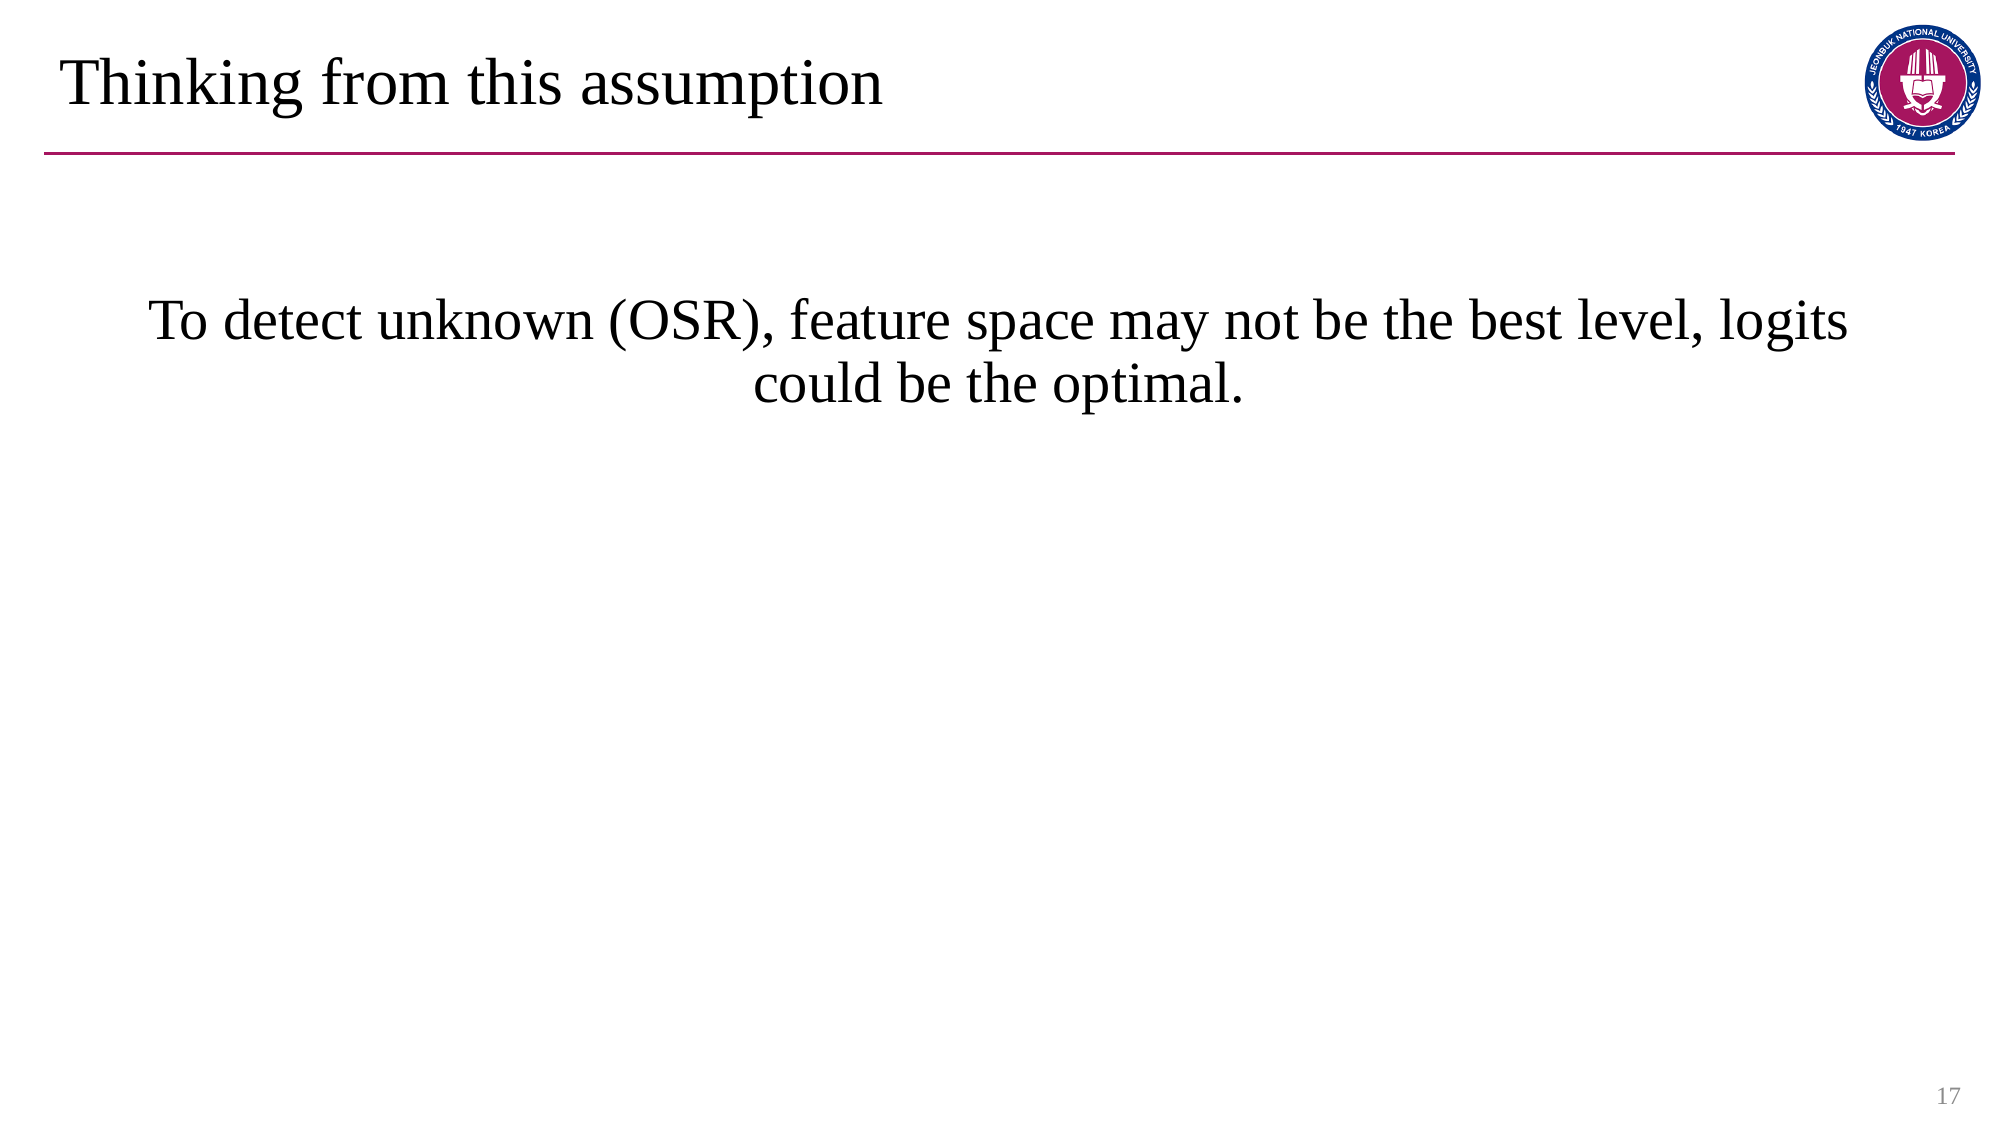

# Thinking from this assumption
To detect unknown (OSR), feature space may not be the best level, logits could be the optimal.
17